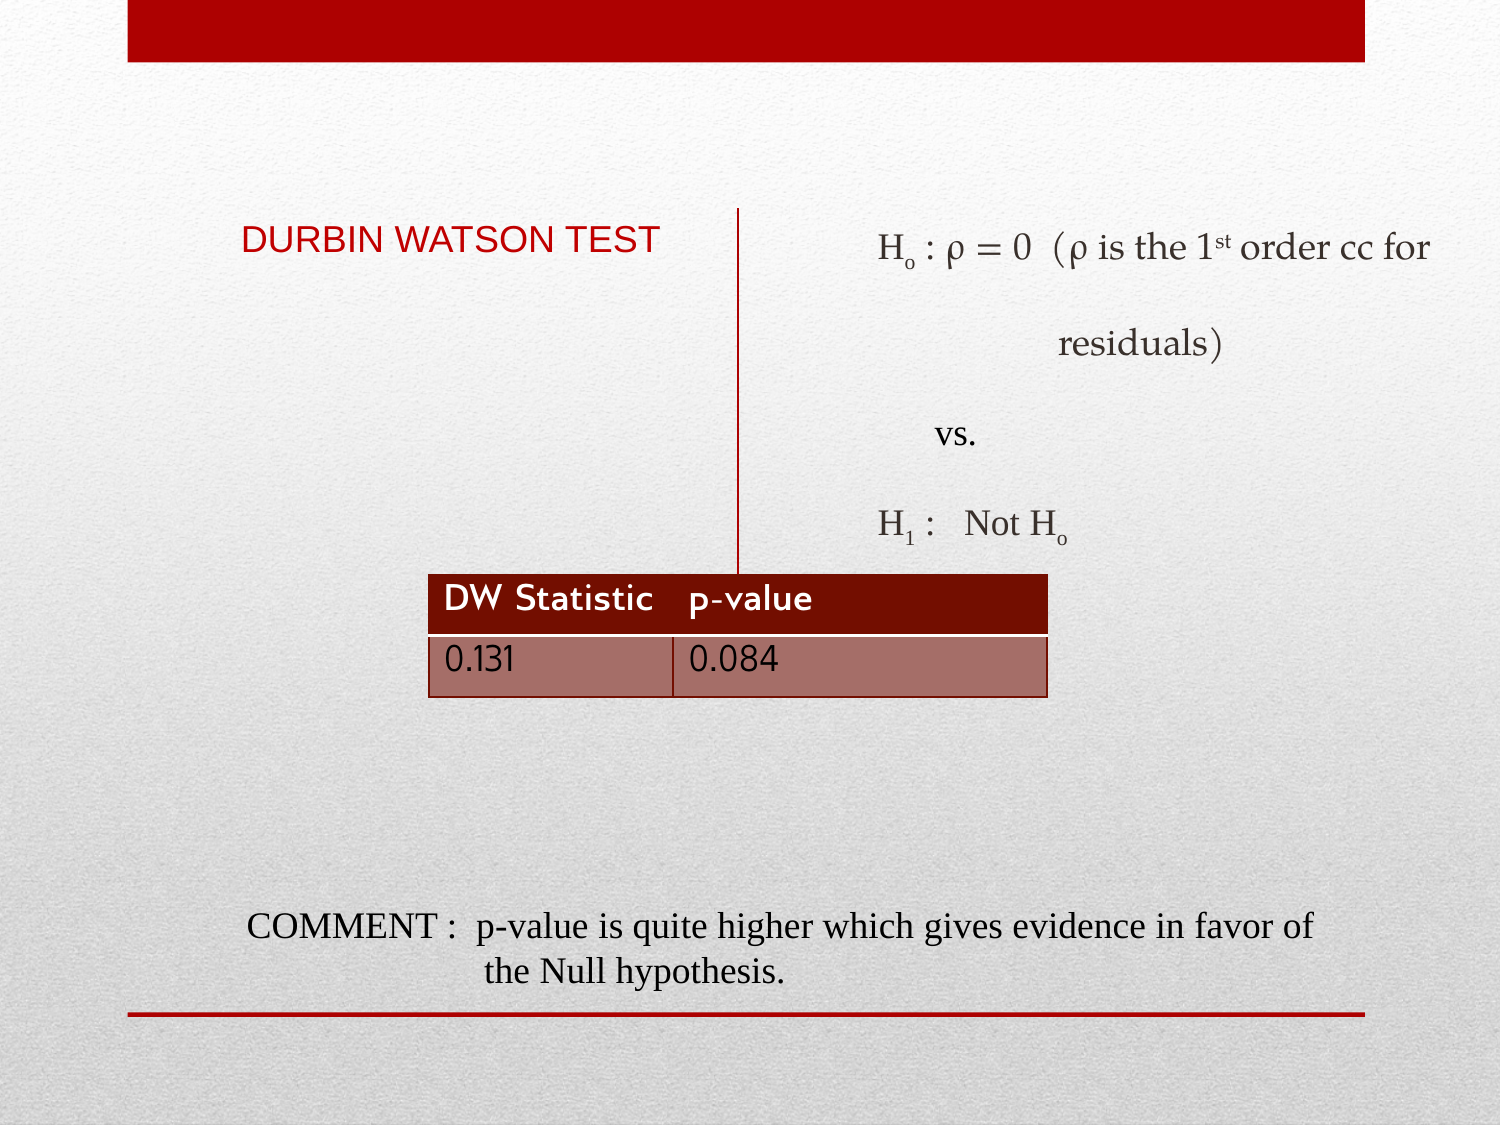

DURBIN WATSON TEST
Ho : ρ = 0  (ρ is the 1st order cc for
                   residuals)

      vs.

H1 :   Not Ho

| DW Statistic | p-value |
| --- | --- |
| 0.131 | 0.084 |
COMMENT :  p-value is quite higher which gives evidence in favor of
                         the Null hypothesis.